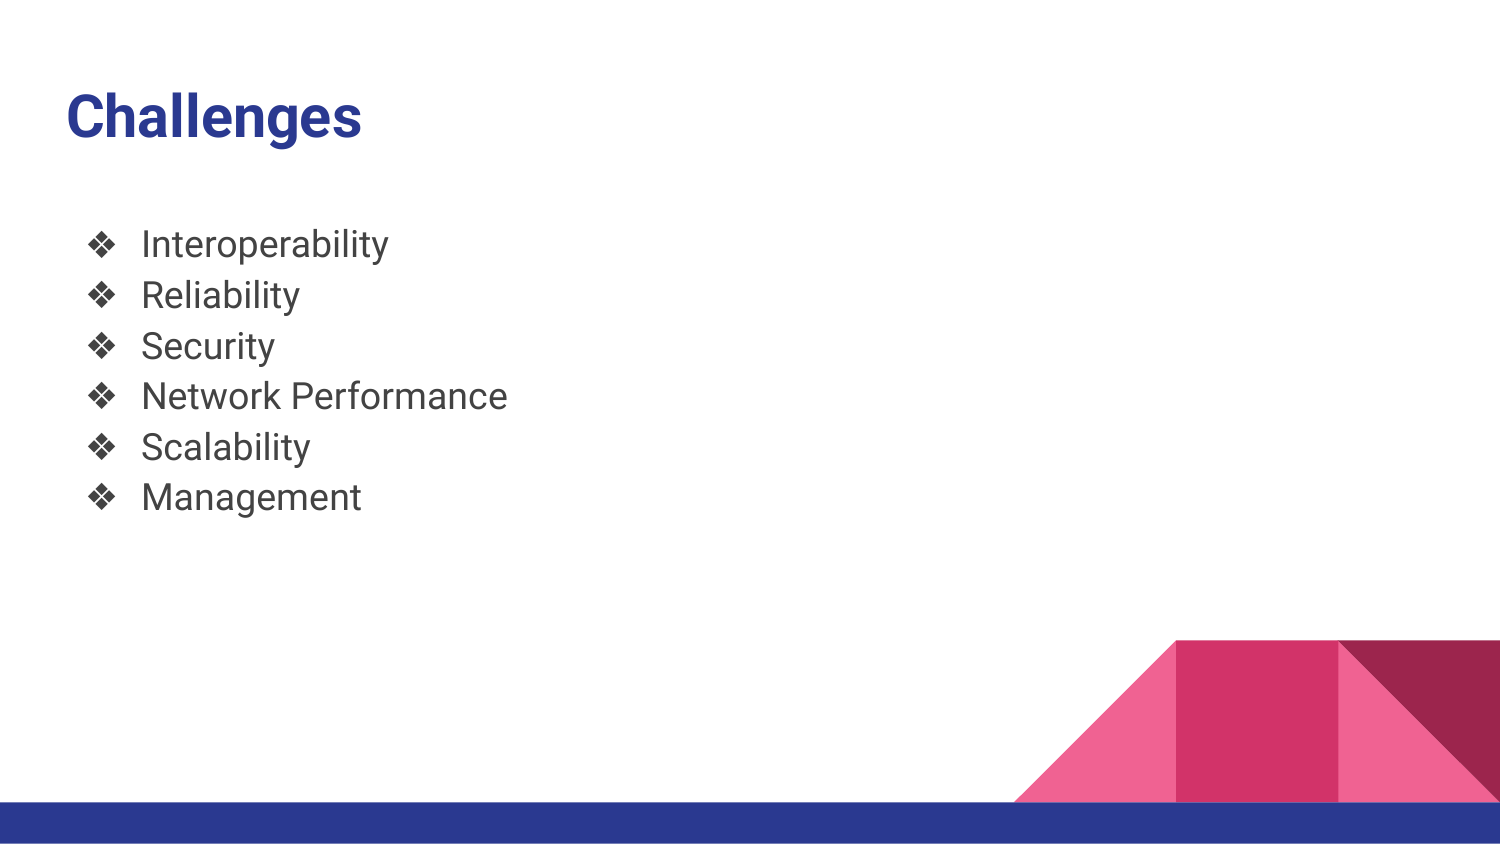

# Challenges
Interoperability
Reliability
Security
Network Performance
Scalability
Management